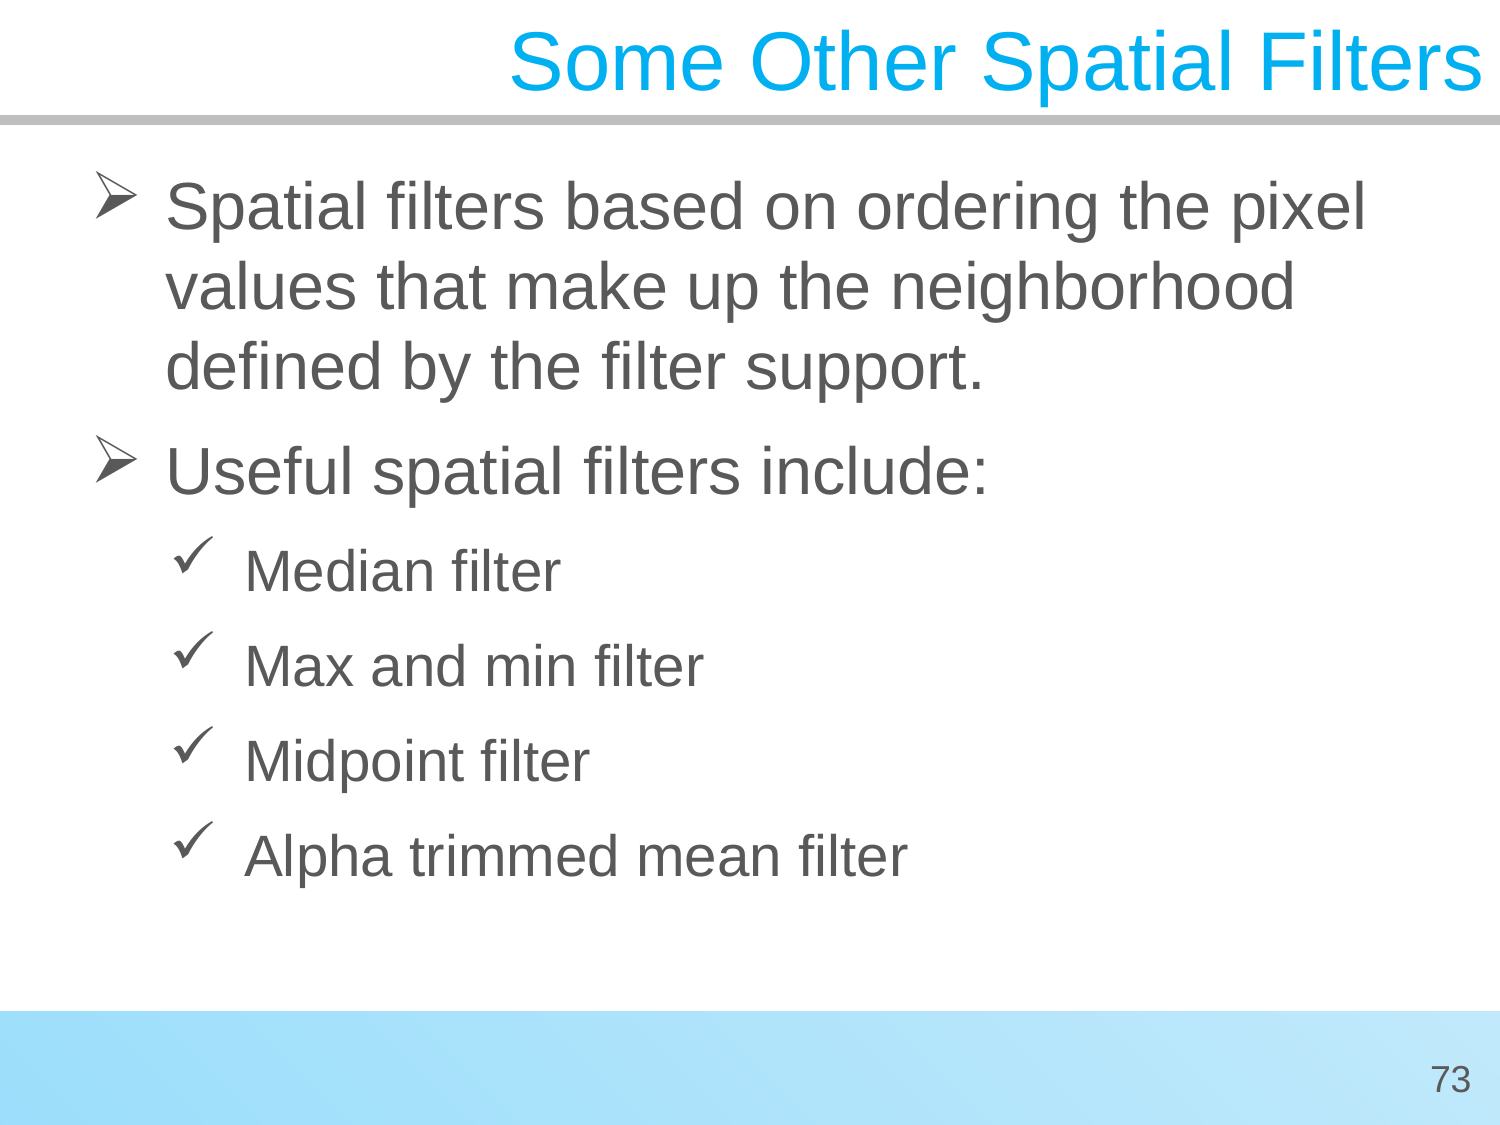

Some Other Spatial Filters
Spatial filters based on ordering the pixel values that make up the neighborhood defined by the filter support.
Useful spatial filters include:
Median filter
Max and min filter
Midpoint filter
Alpha trimmed mean filter